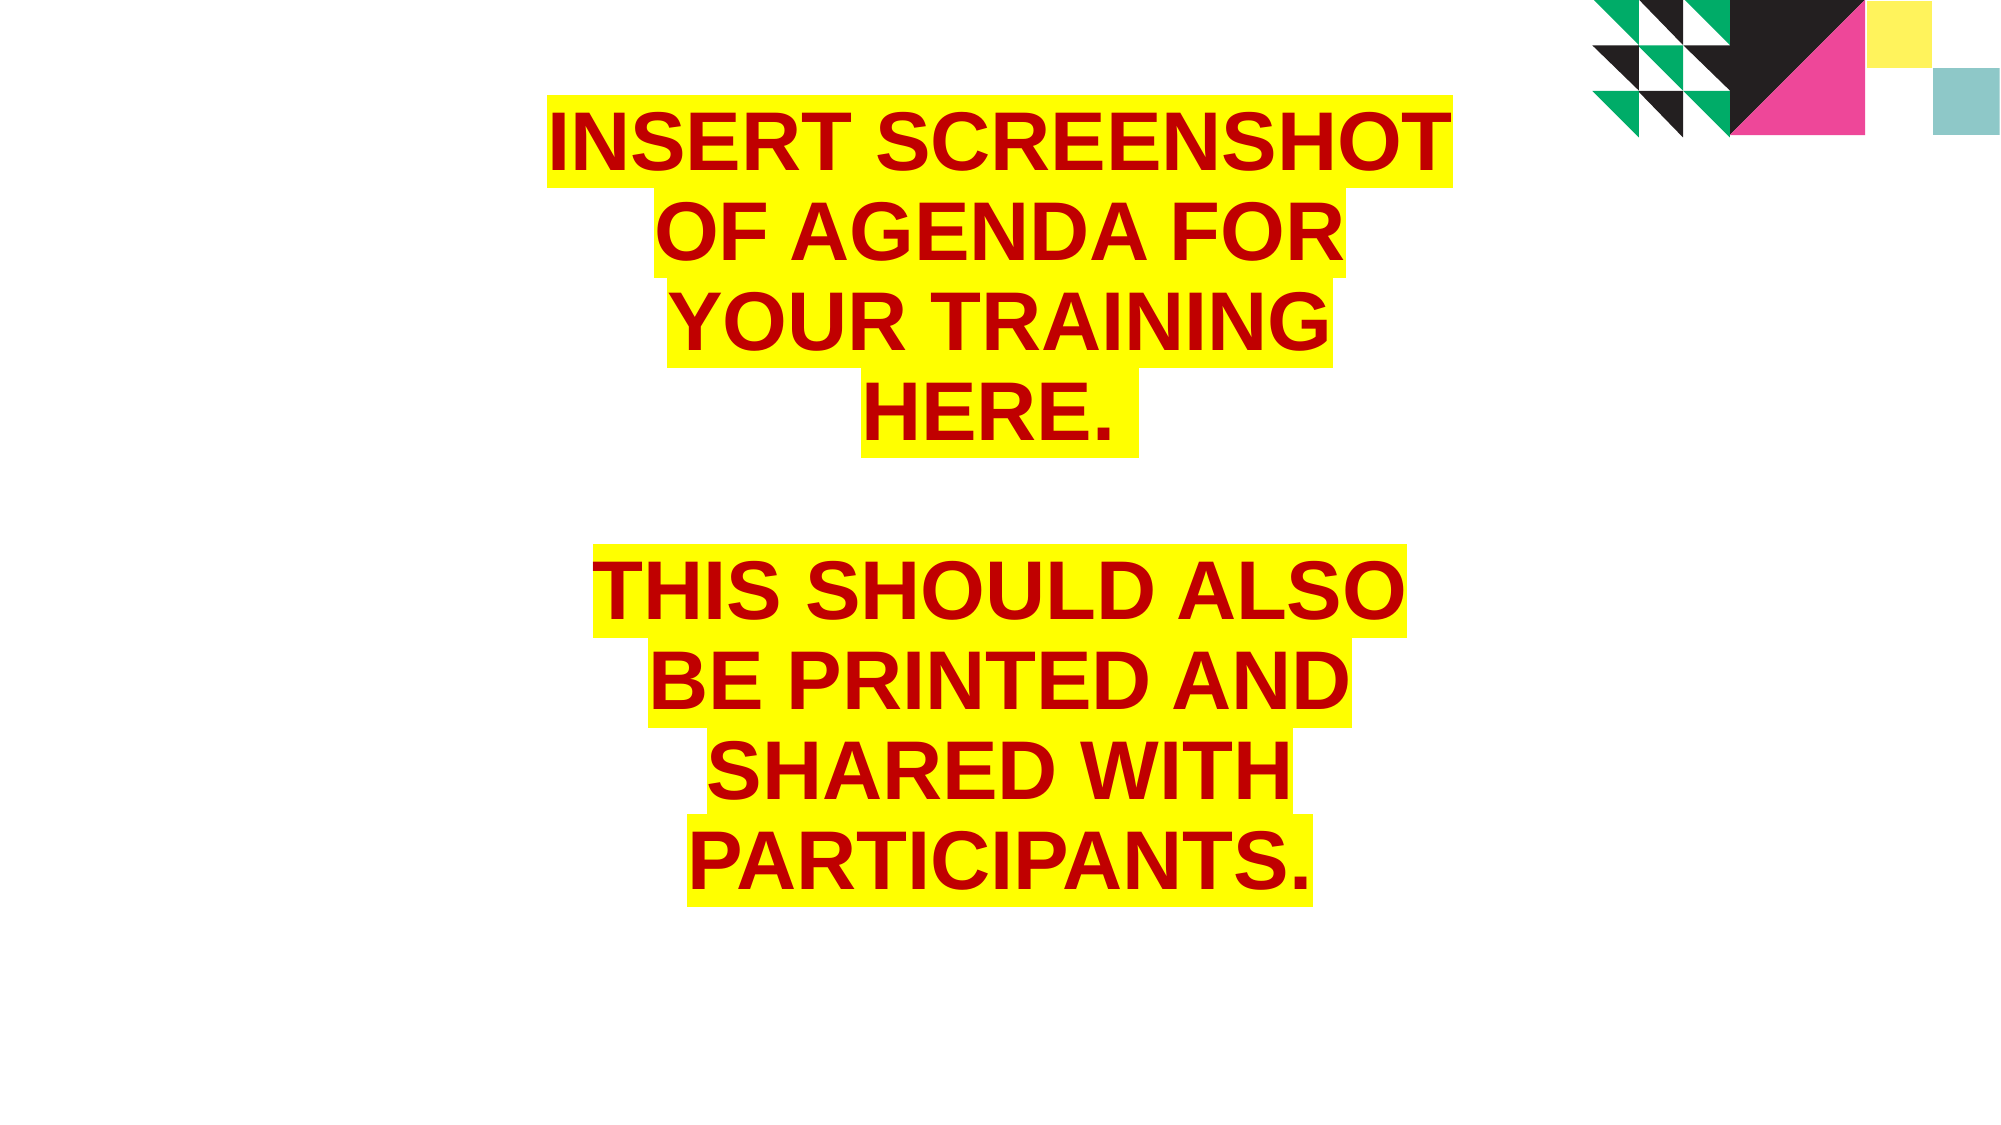

# INSERT SCREENSHOT OF AGENDA for YOUR TRAINING HERE. THIS SHOULD ALSO BE PRINTED AND SHARED WITH PARTICIPANTS.